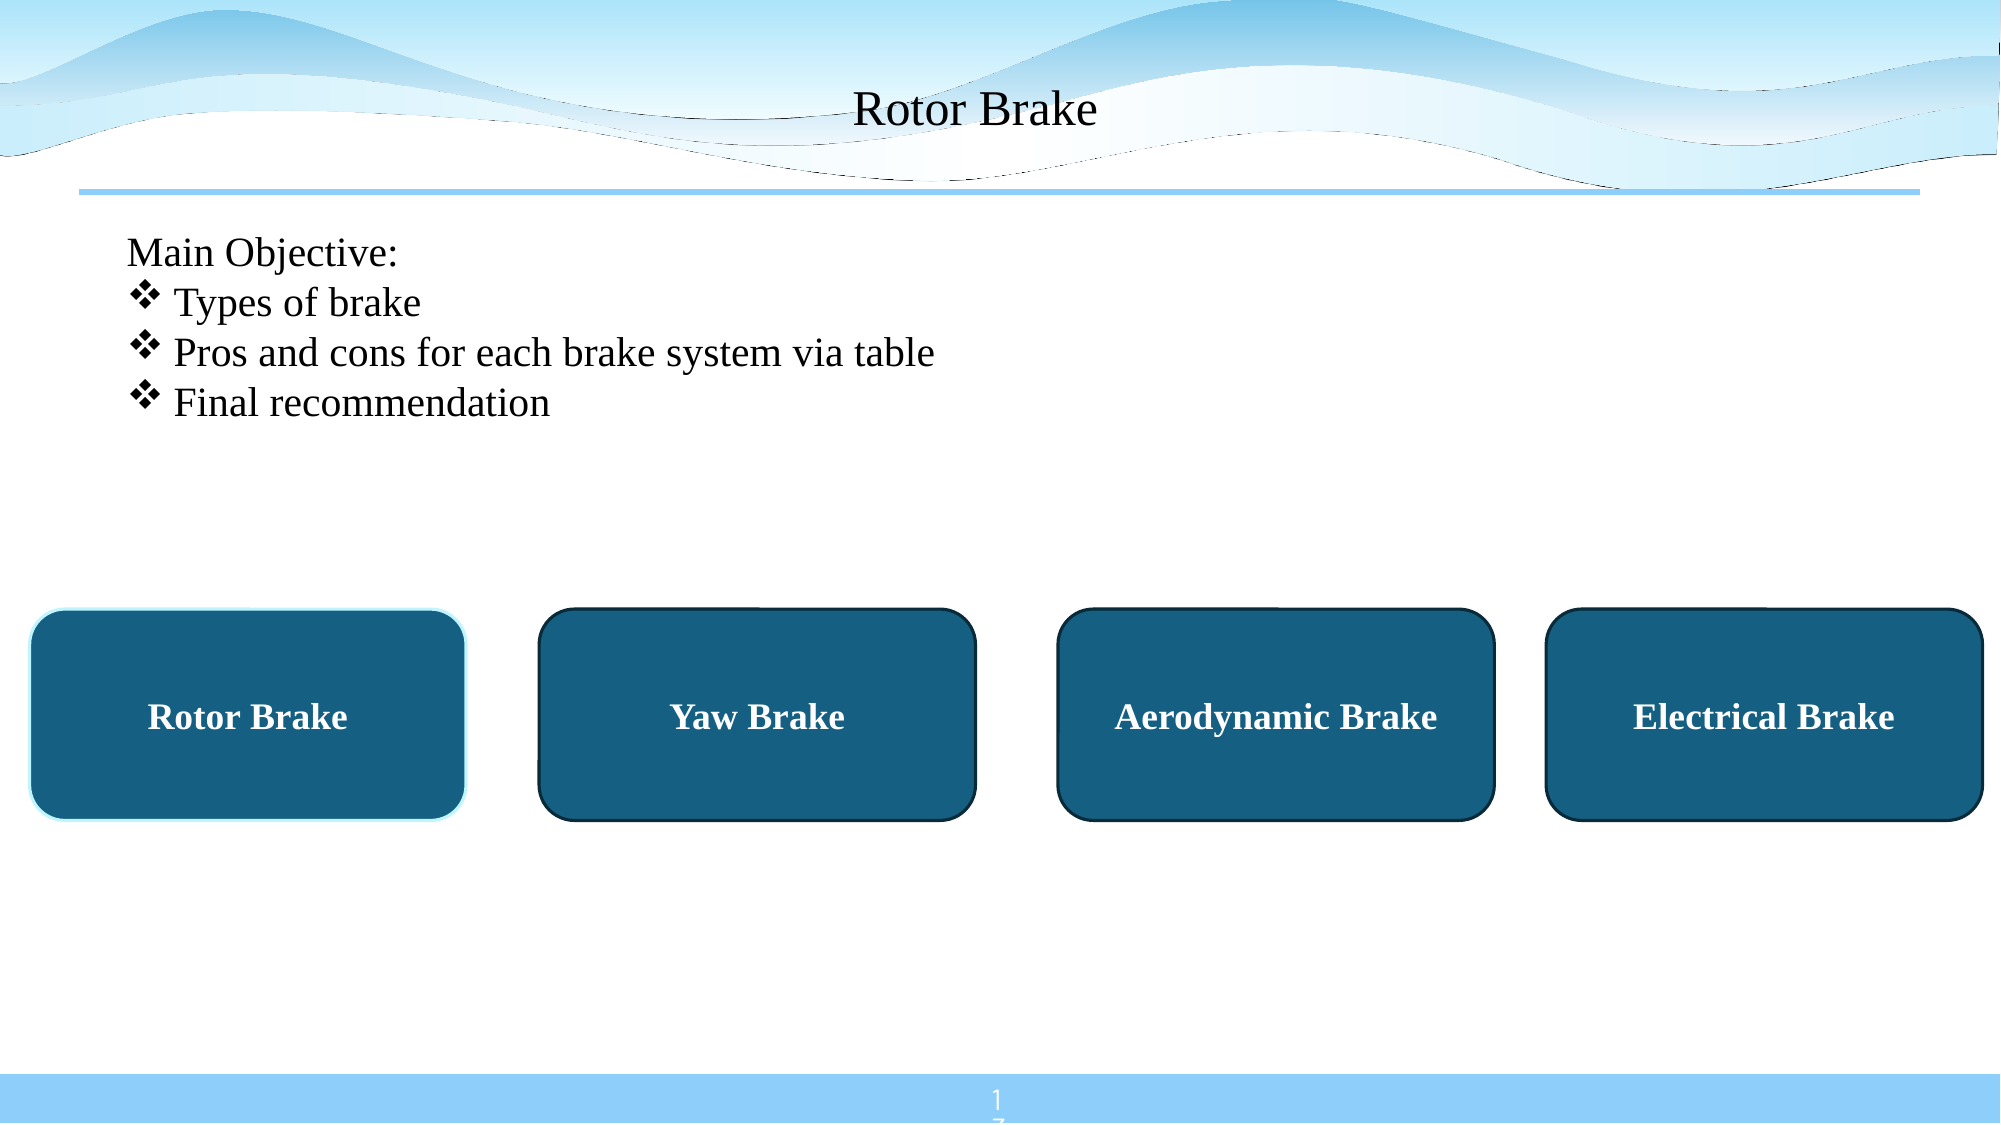

# Rotor Brake

Main Objective:
Types of brake
Pros and cons for each brake system via table
Final recommendation

Yaw Brake
Electrical Brake
Rotor Brake
Aerodynamic Brake
132